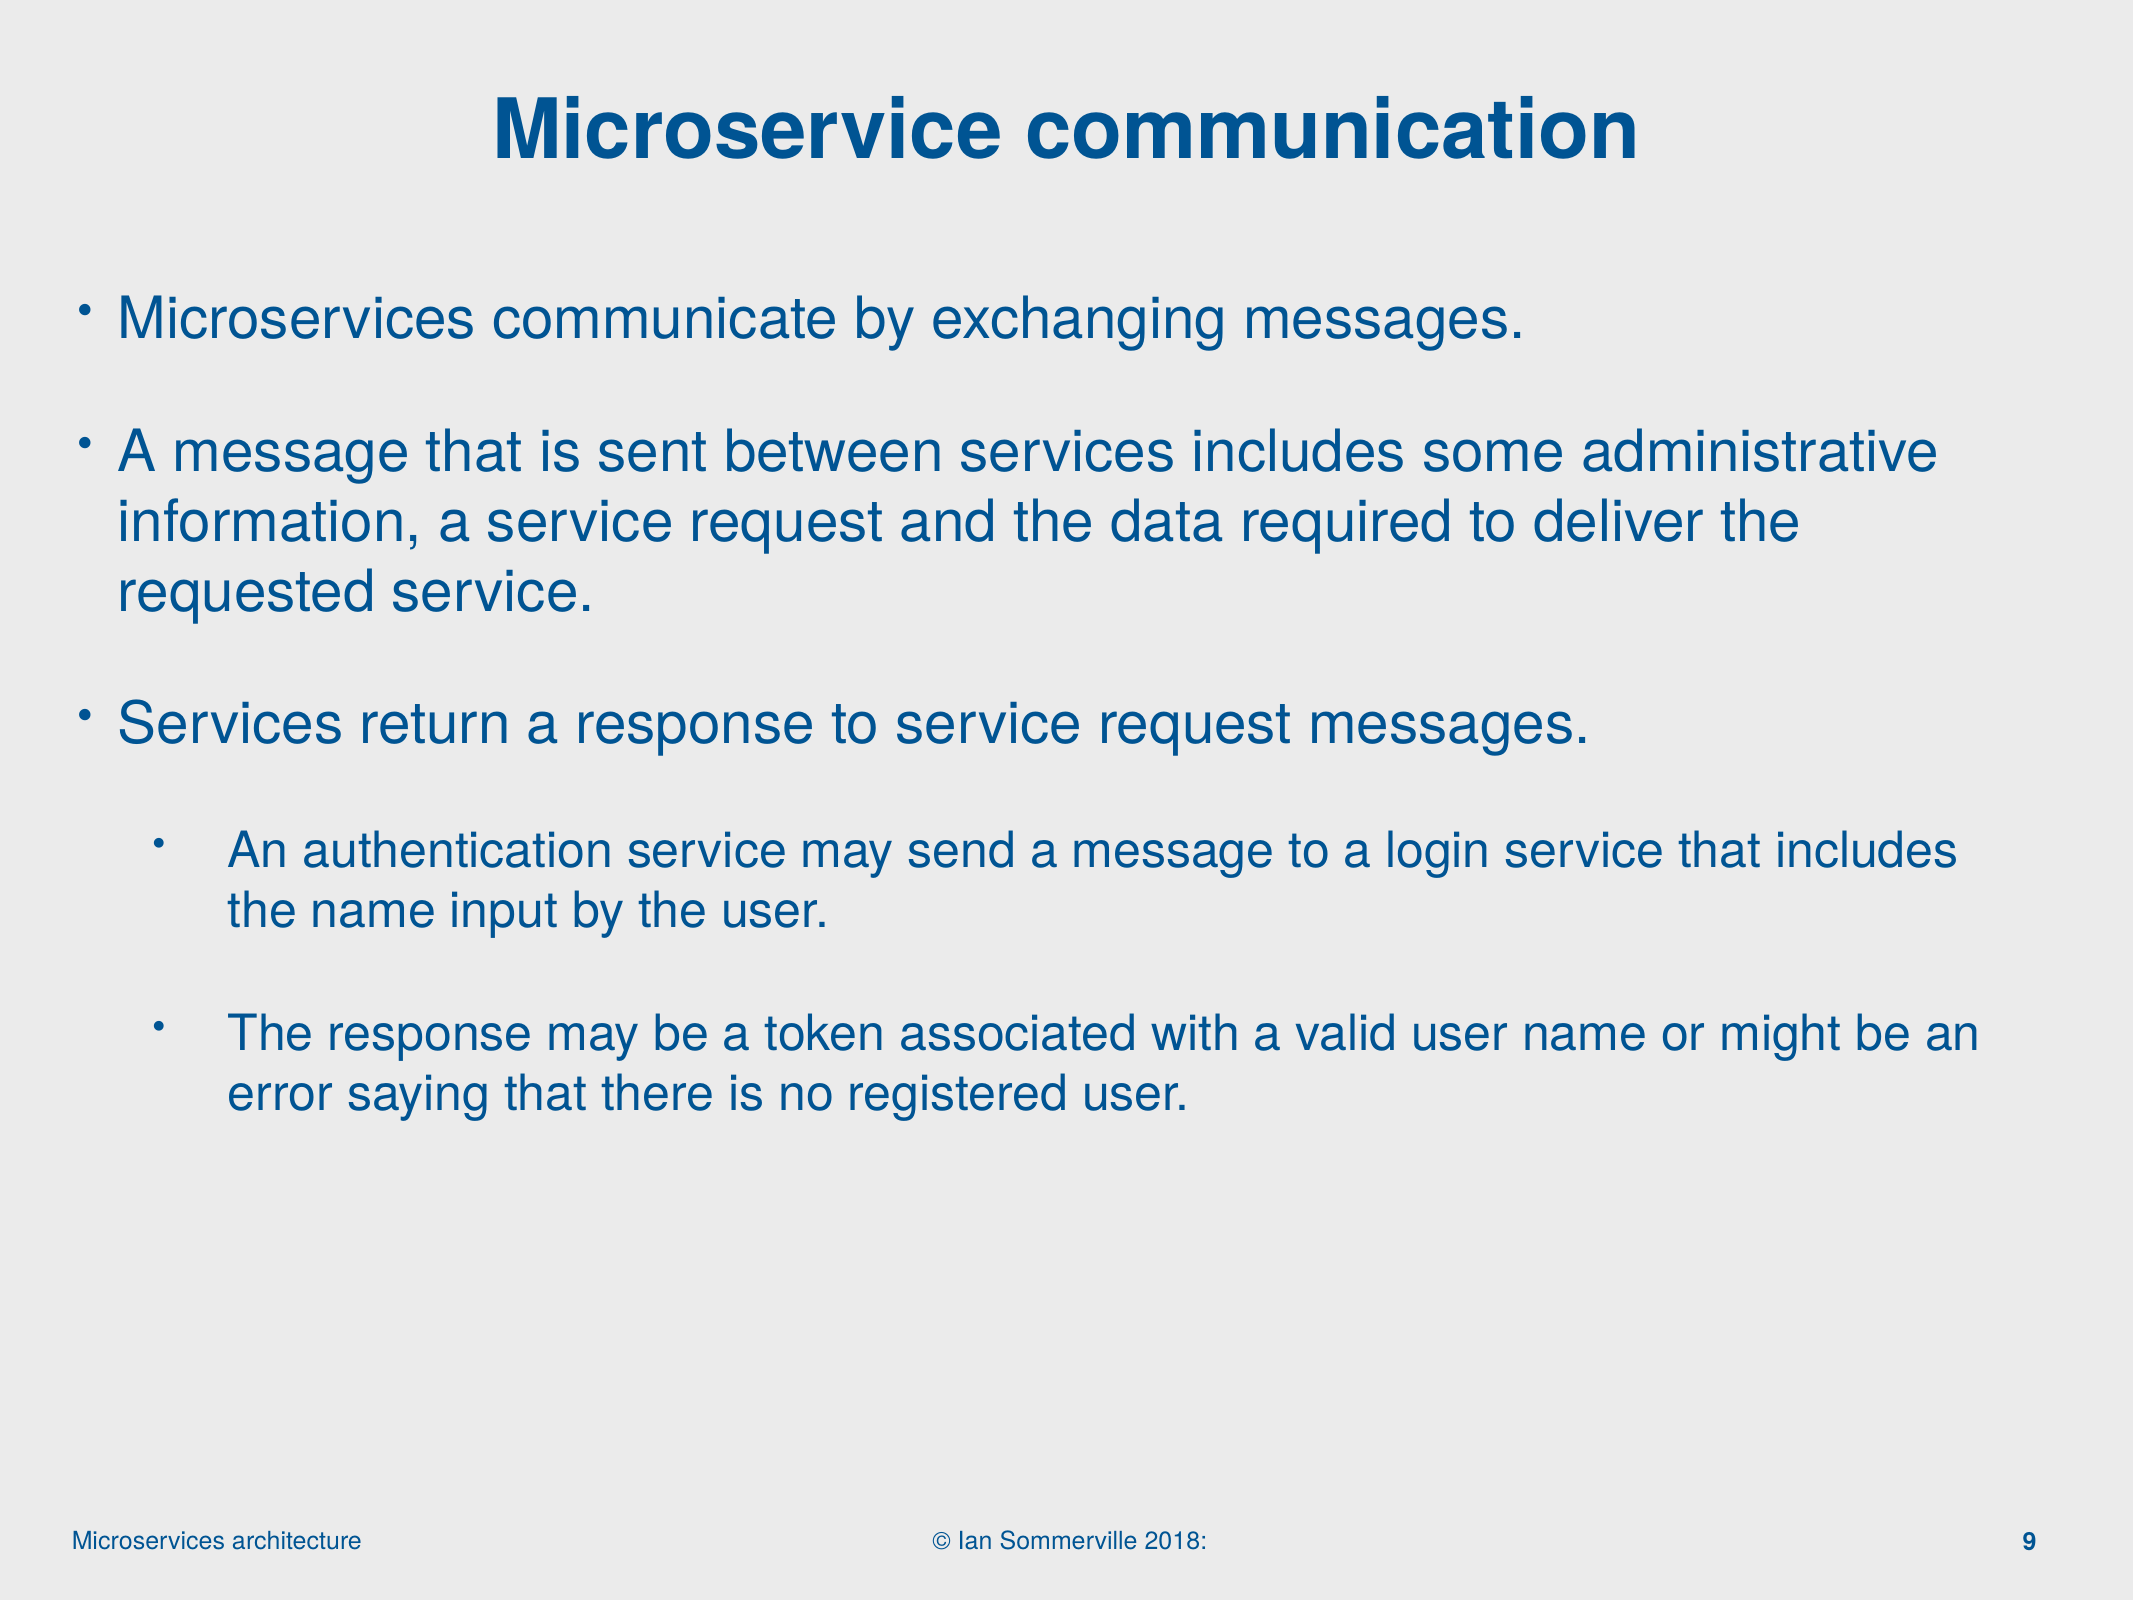

# Microservice communication
Microservices communicate by exchanging messages.
A message that is sent between services includes some administrative information, a service request and the data required to deliver the requested service.
Services return a response to service request messages.
An authentication service may send a message to a login service that includes the name input by the user.
The response may be a token associated with a valid user name or might be an error saying that there is no registered user.
9